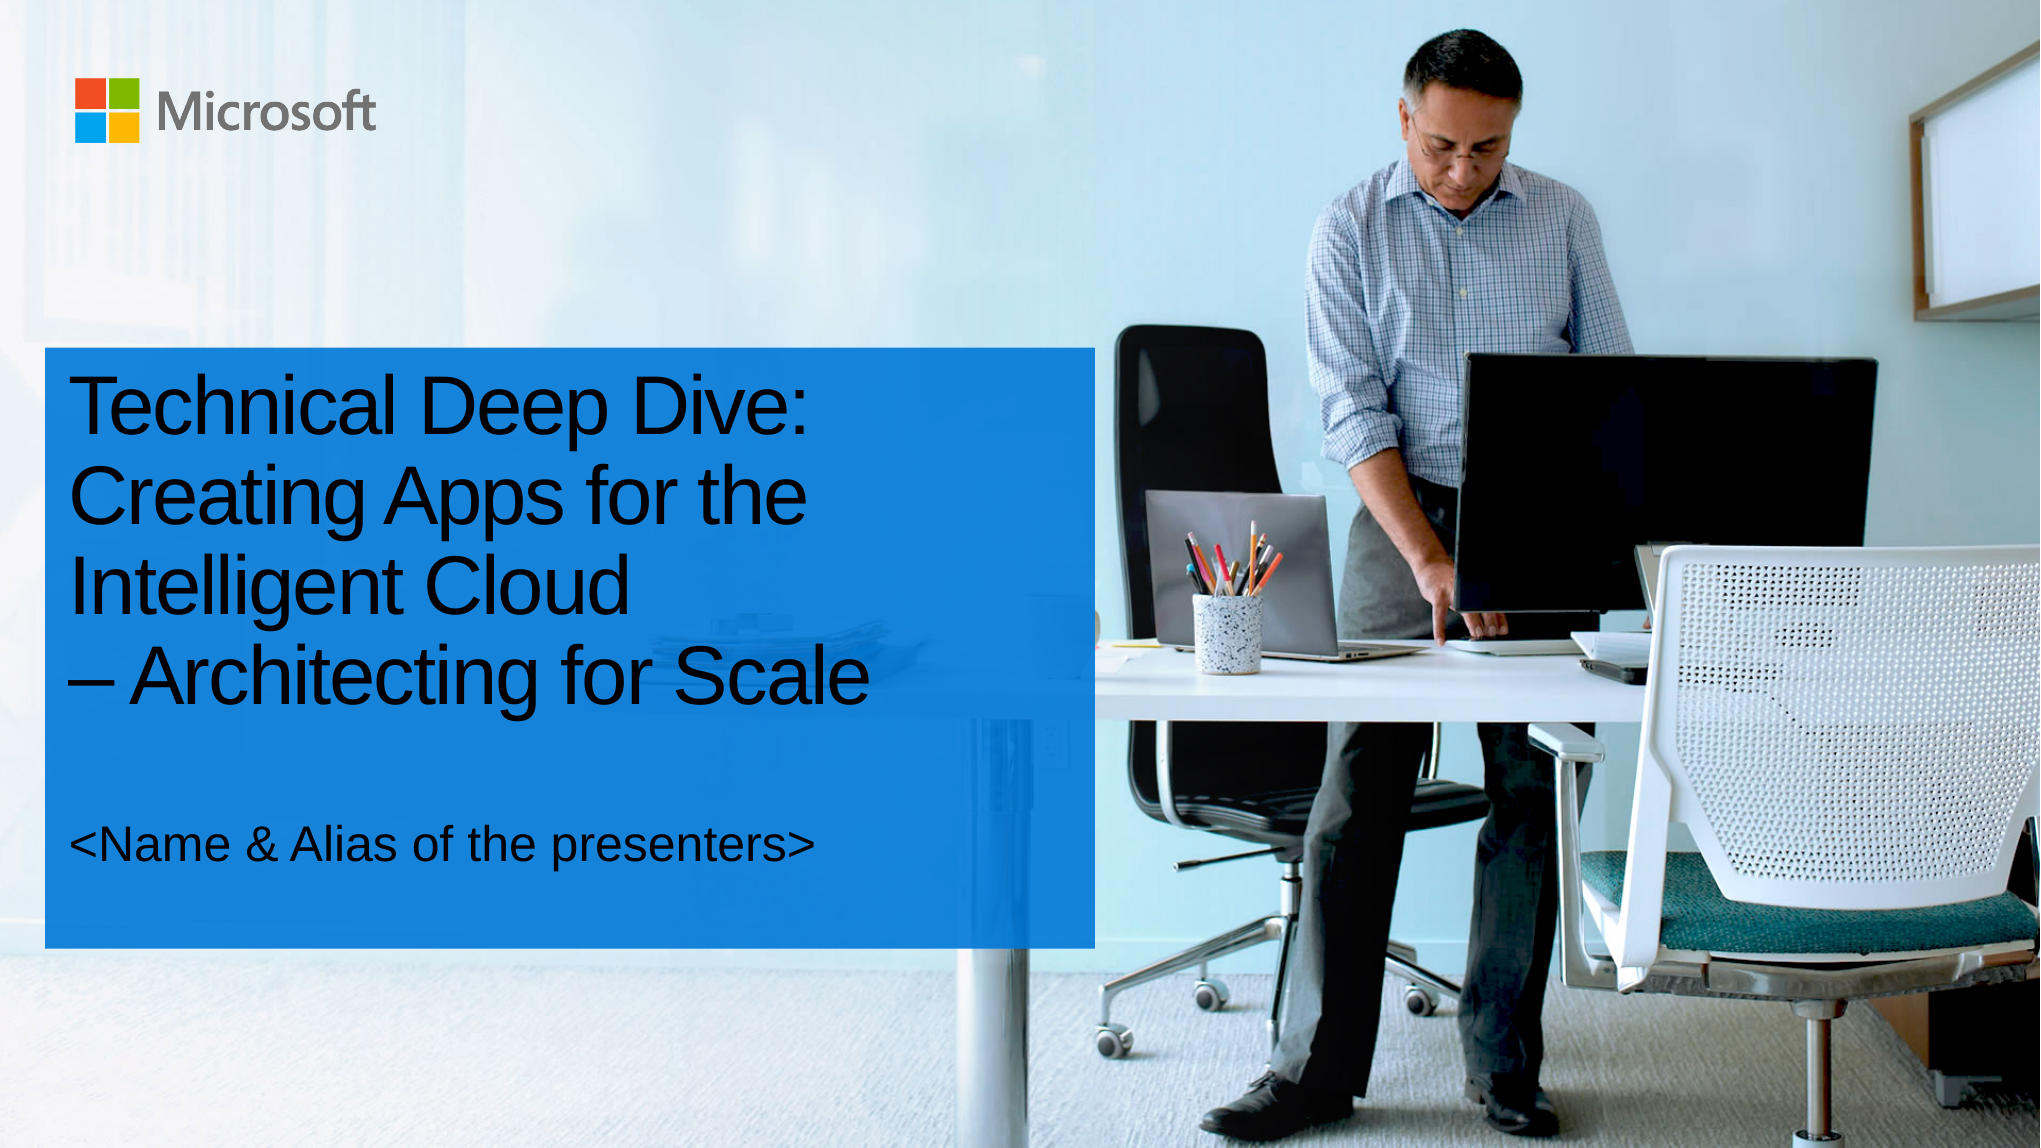

# Technical Deep Dive: Creating Apps for the Intelligent Cloud – Architecting for Scale

<Name & Alias of the presenters>